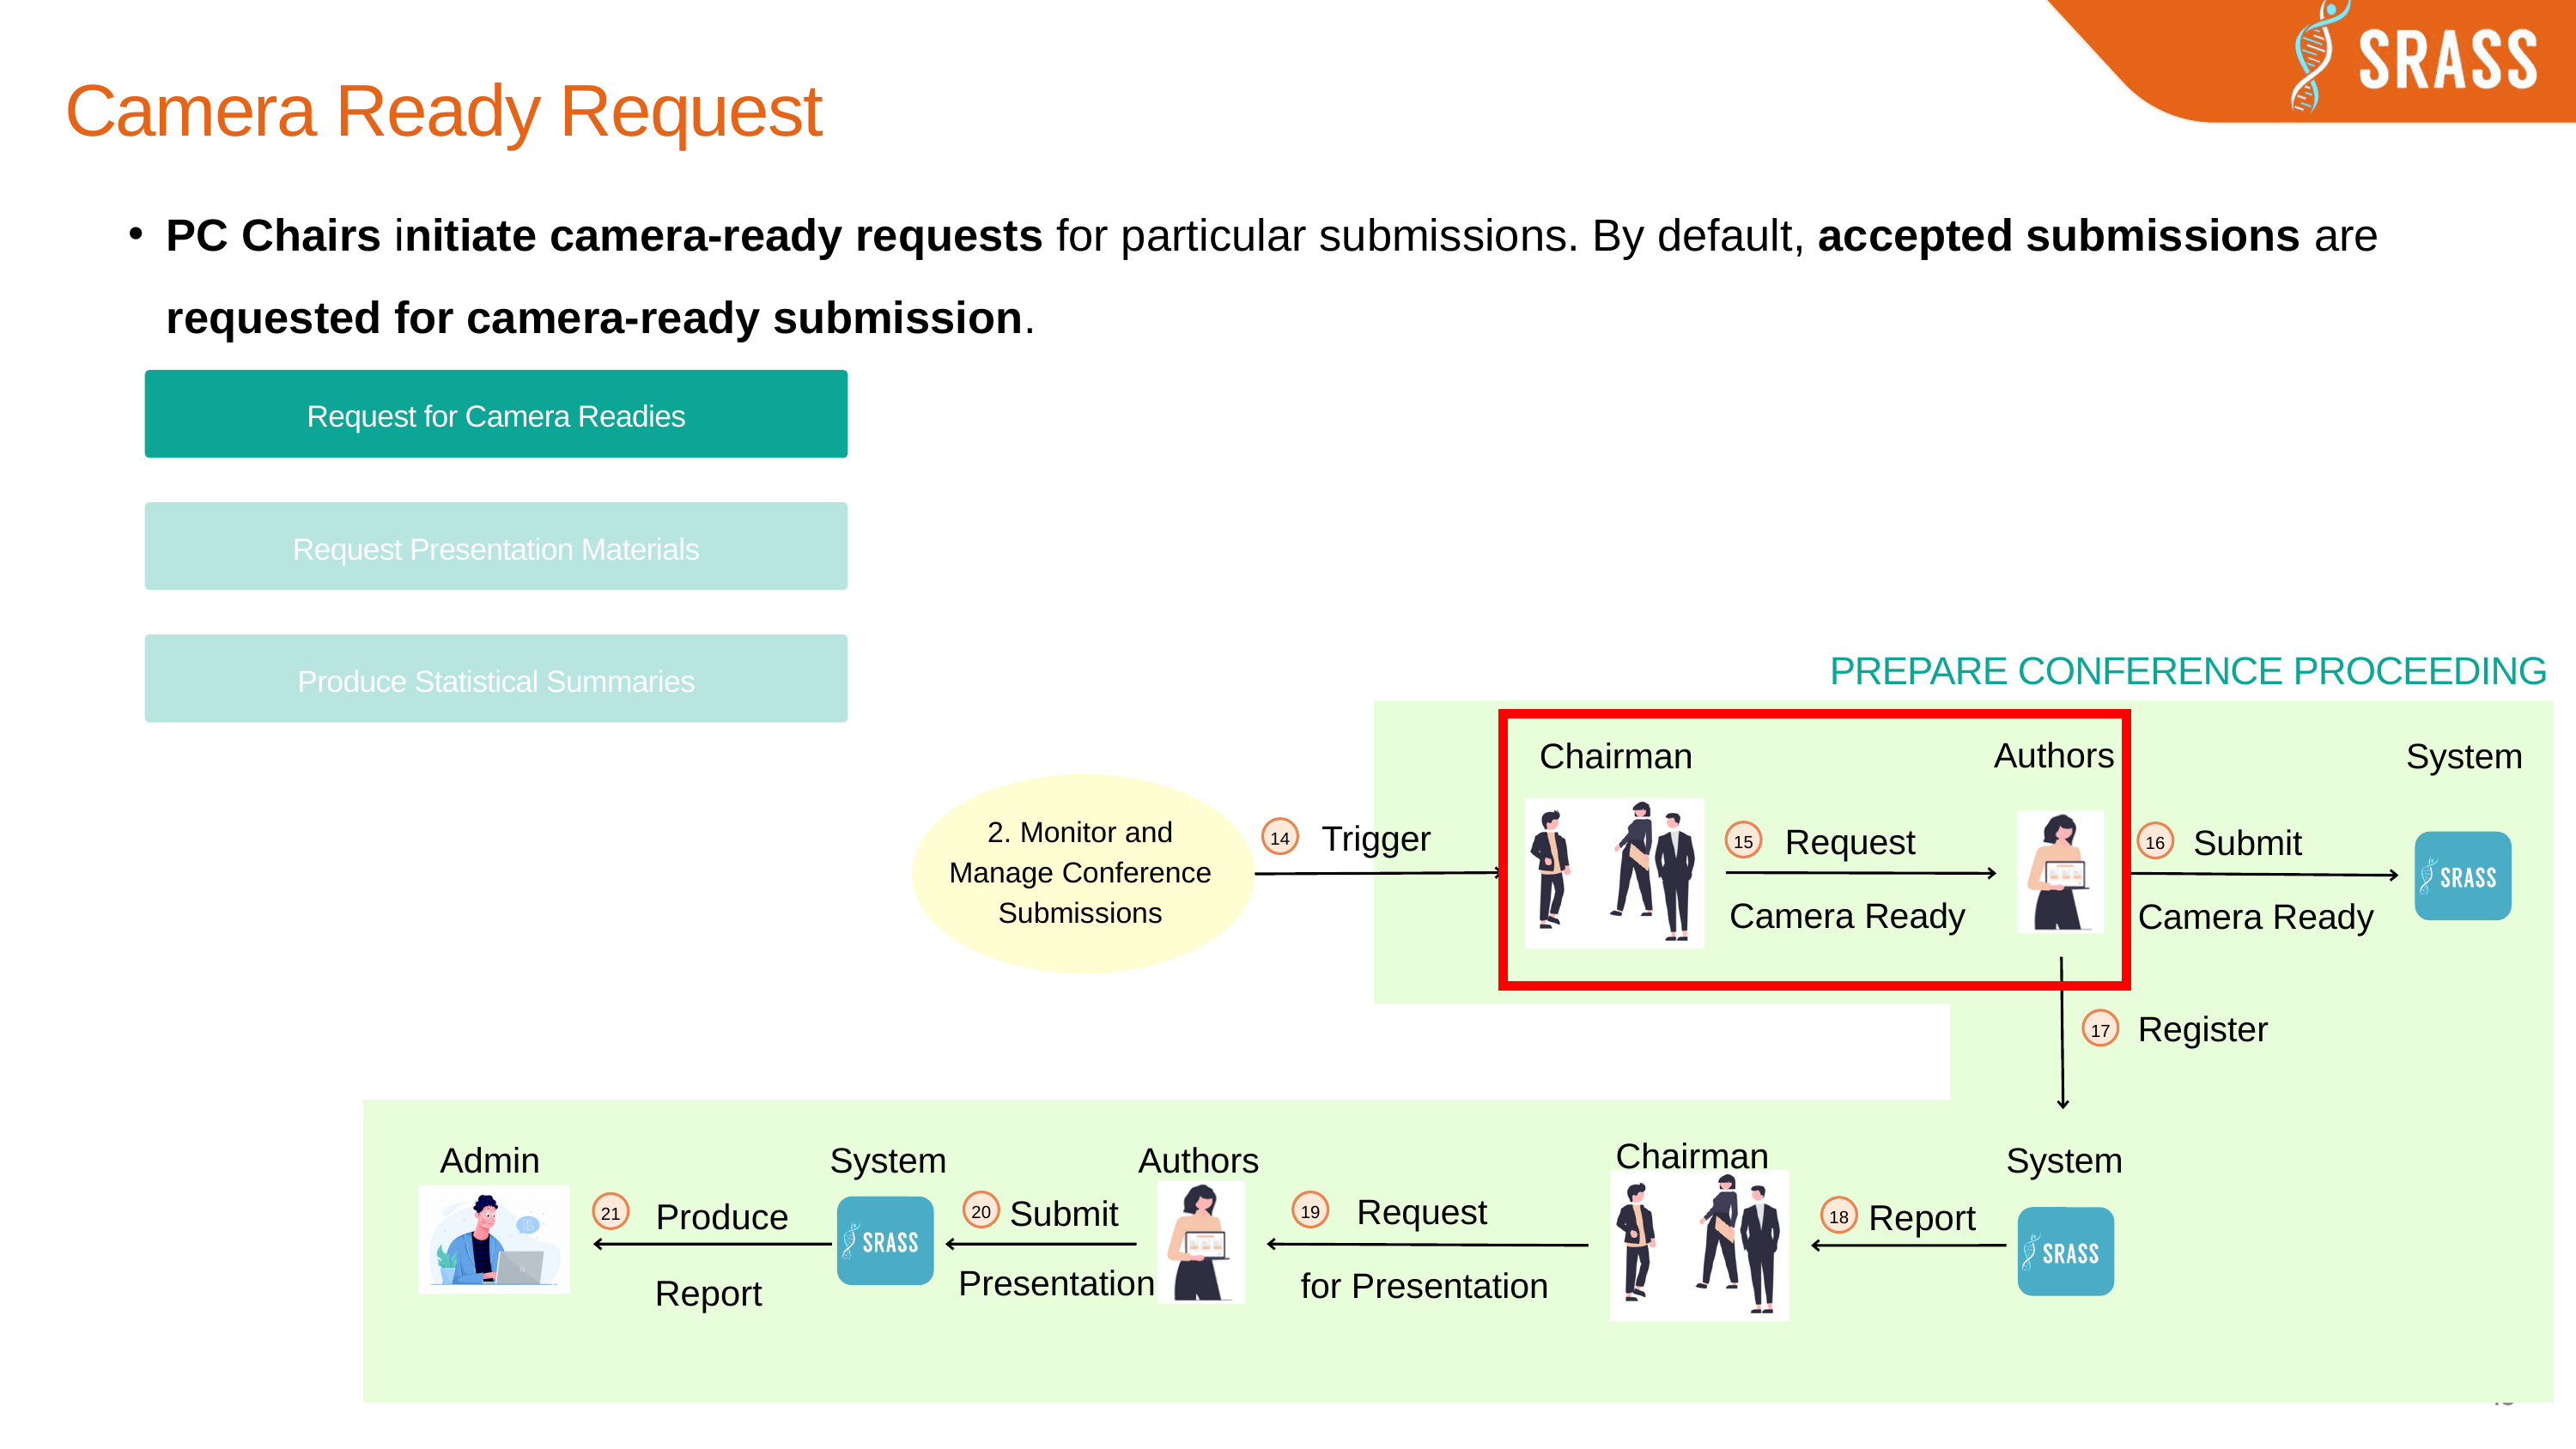

Camera Ready Request
PC Chairs initiate camera-ready requests for particular submissions. By default, accepted submissions are requested for camera-ready submission.

Request for Camera Readies

Request Presentation Materials

Produce Statistical Summaries
PREPARE CONFERENCE PROCEEDING

Authors
Chairman
System

2. Monitor and Manage Conference Submissions
Trigger
Request
Submit

14

15

16

Camera Ready
Camera Ready

Register

17

Chairman
Admin
System
Authors
System

Request
Submit
Produce

Report

20

19

21

18

Presentation
for Presentation
Report
48